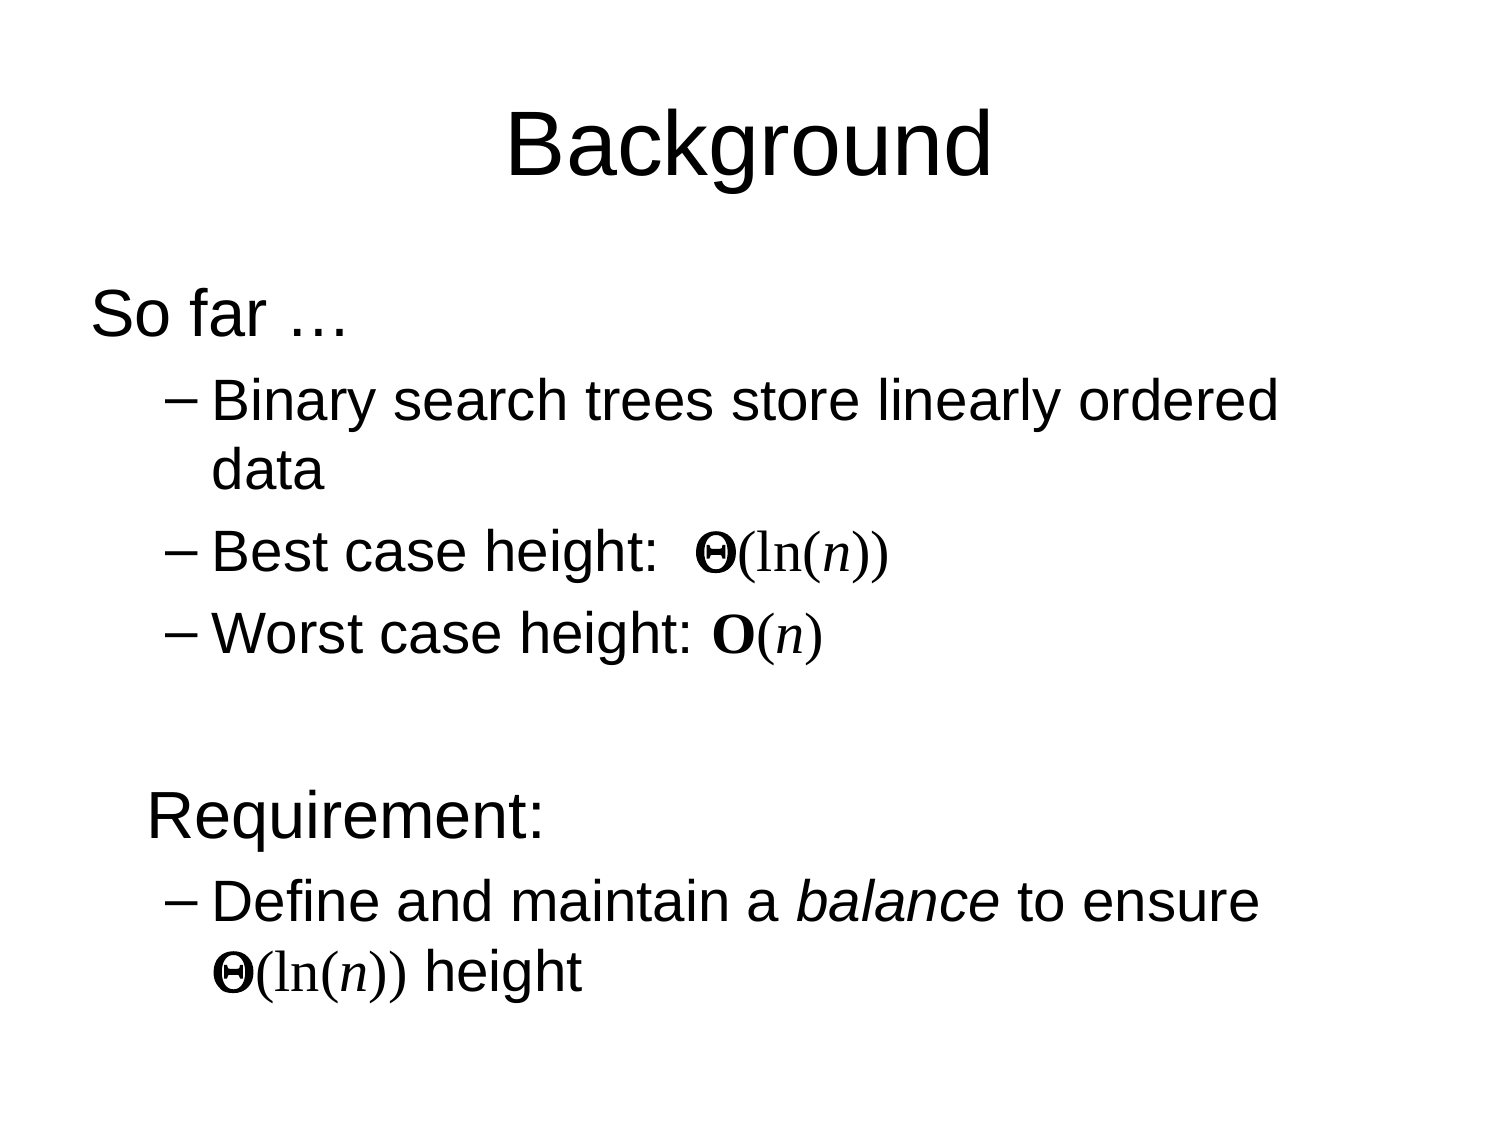

# Background
So far …
Binary search trees store linearly ordered data
Best case height:	  Θ(ln(n))
Worst case height: O(n)

	Requirement:
Define and maintain a balance to ensure Θ(ln(n)) height